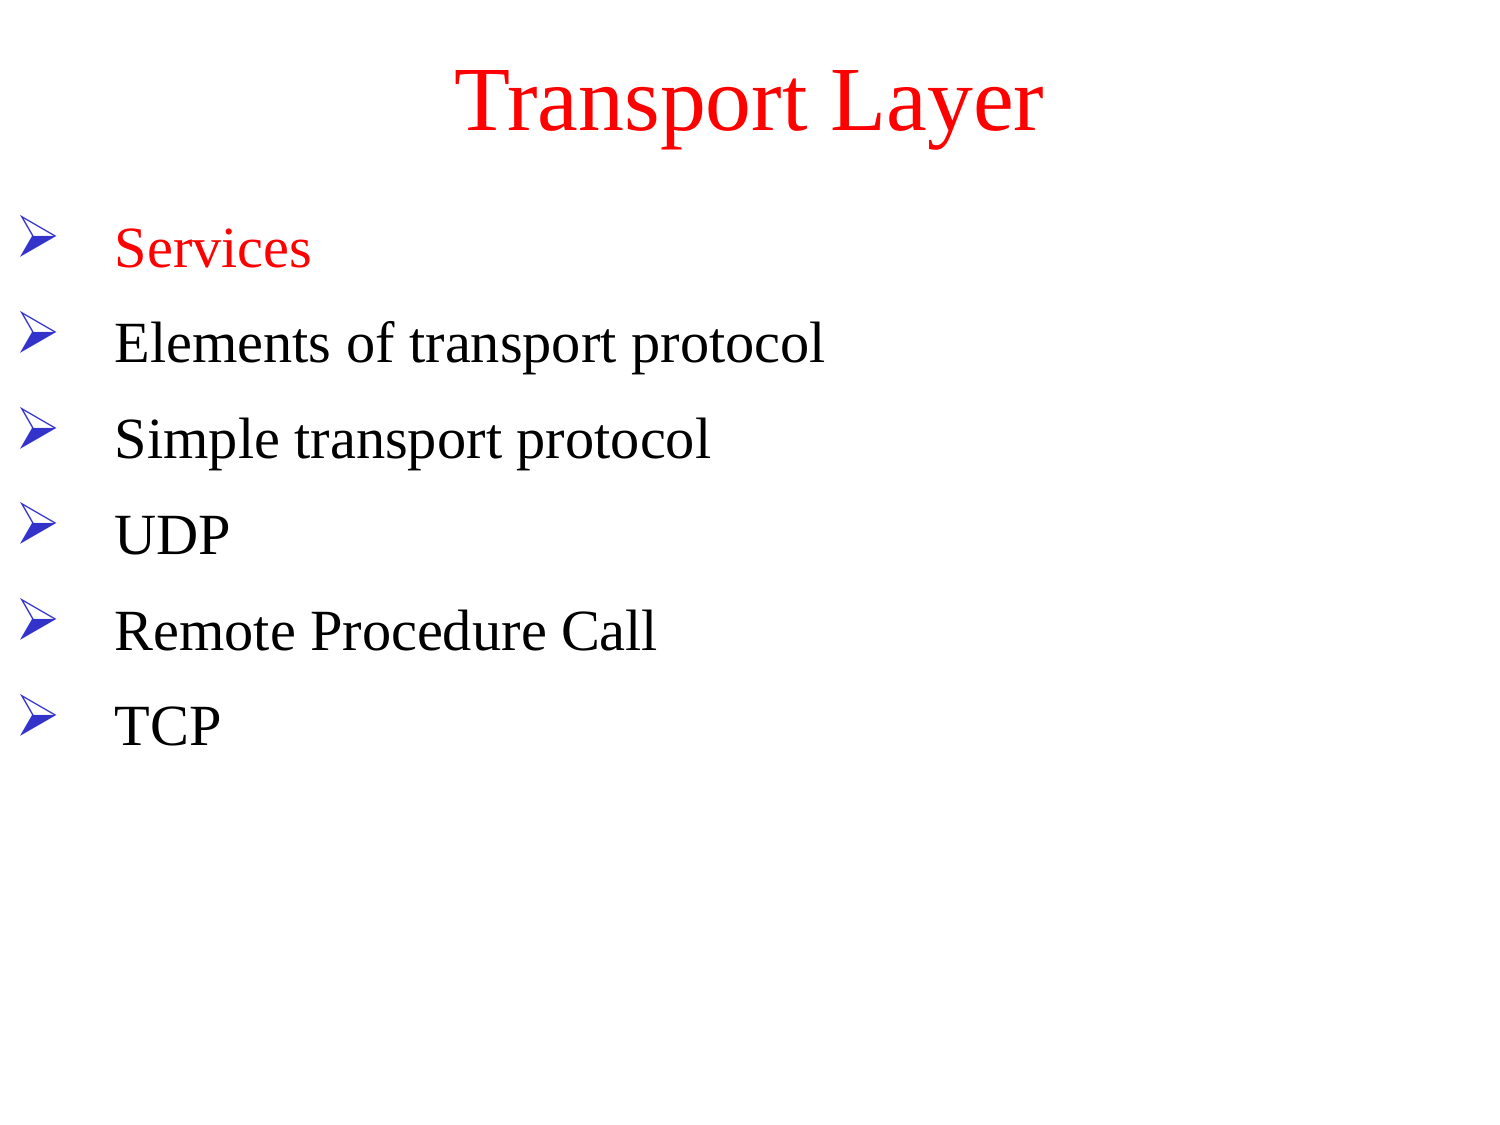

# Transport Layer
Services
Elements of transport protocol
Simple transport protocol
UDP
Remote Procedure Call
TCP